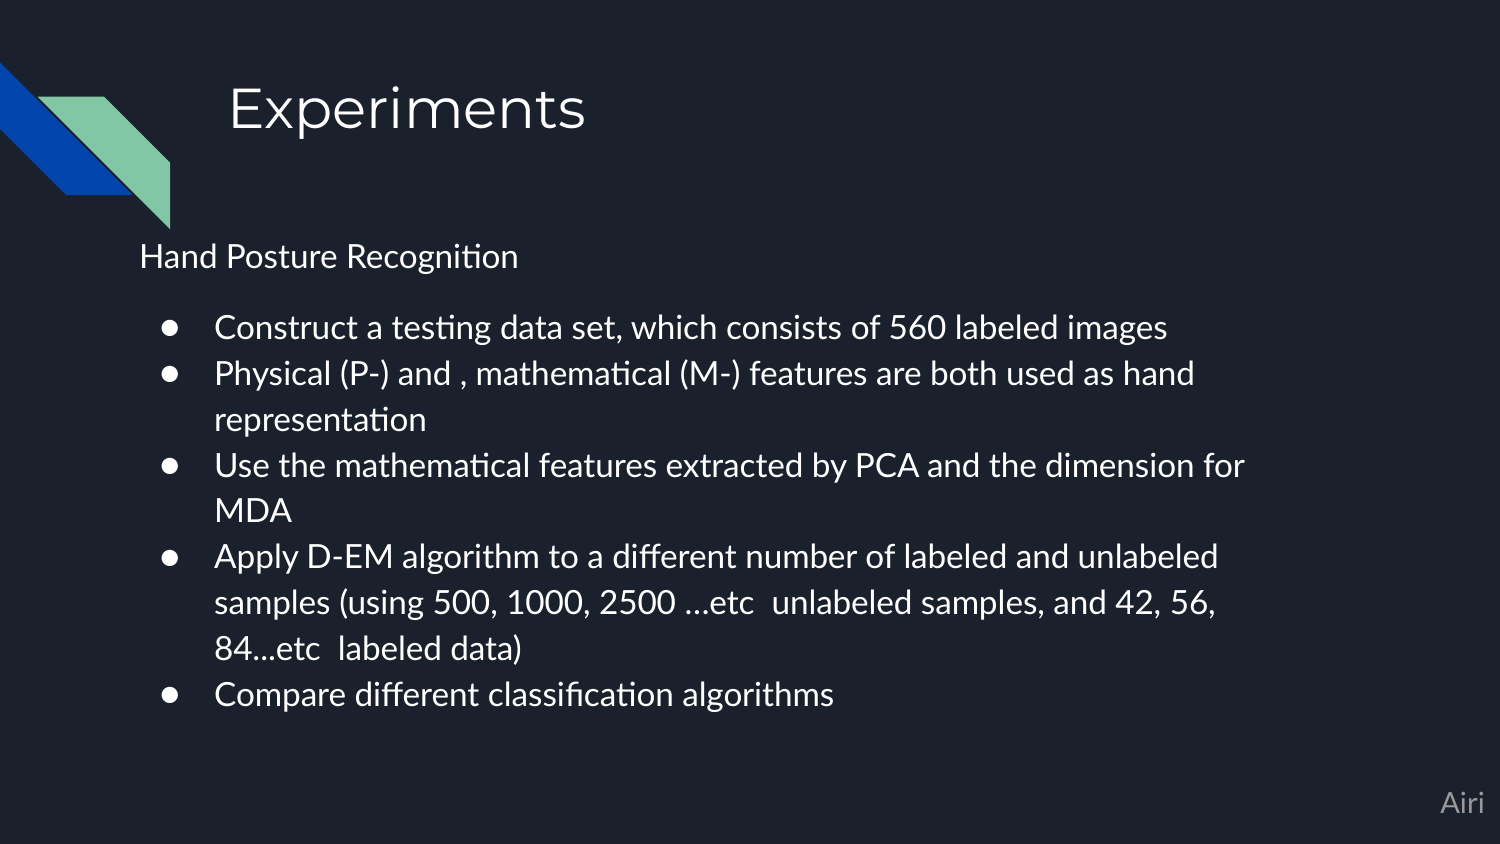

# Experiments

Hand Posture Recognition
Construct a testing data set, which consists of 560 labeled images
Physical (P-) and , mathematical (M-) features are both used as hand representation
Use the mathematical features extracted by PCA and the dimension for MDA
Apply D-EM algorithm to a different number of labeled and unlabeled samples (using 500, 1000, 2500 …etc  unlabeled samples, and 42, 56, 84...etc  labeled data)
Compare different classification algorithms
Airi